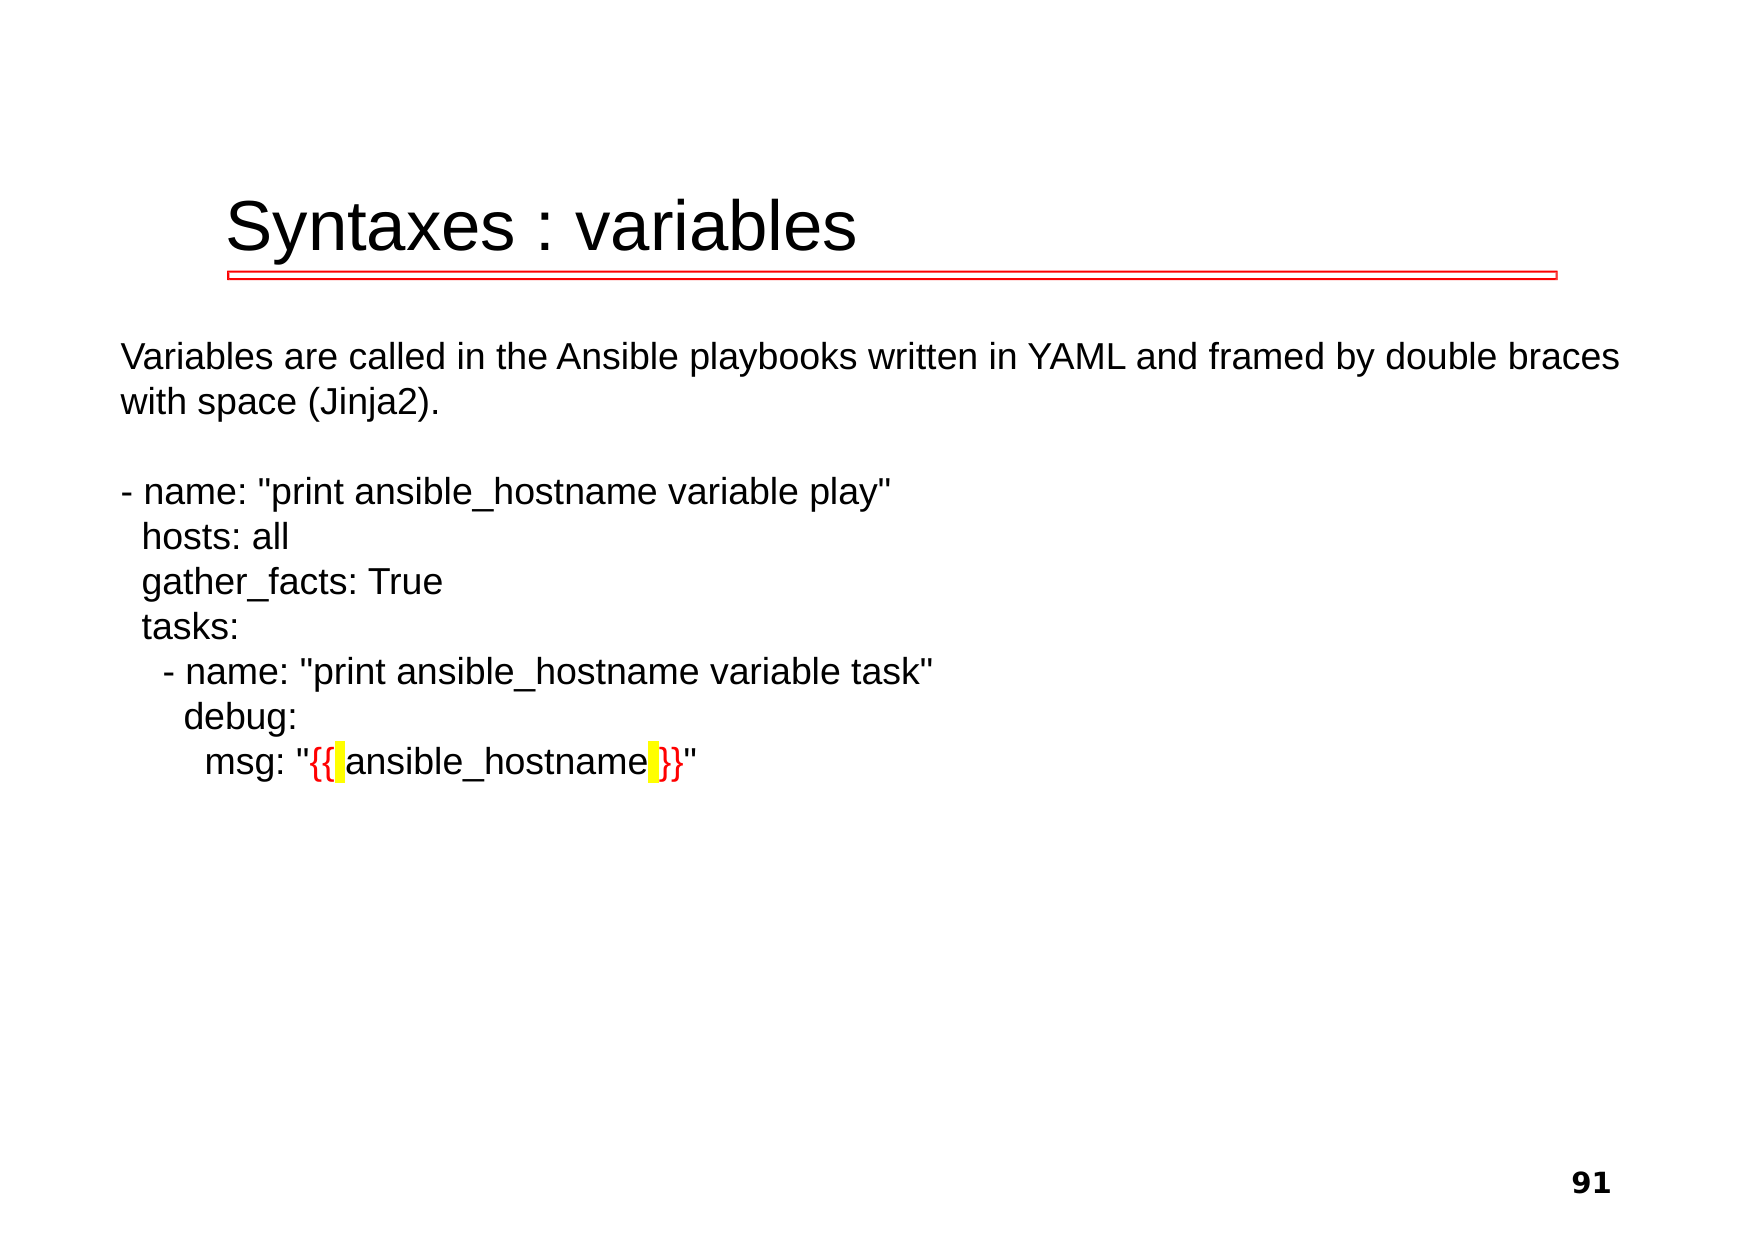

# Syntaxes : variables
Variables are called in the Ansible playbooks written in YAML and framed by double braces with space (Jinja2).

- name: "print ansible_hostname variable play"
  hosts: all
  gather_facts: True
  tasks:
    - name: "print ansible_hostname variable task"
      debug:
        msg: "{{ ansible_hostname }}"
91